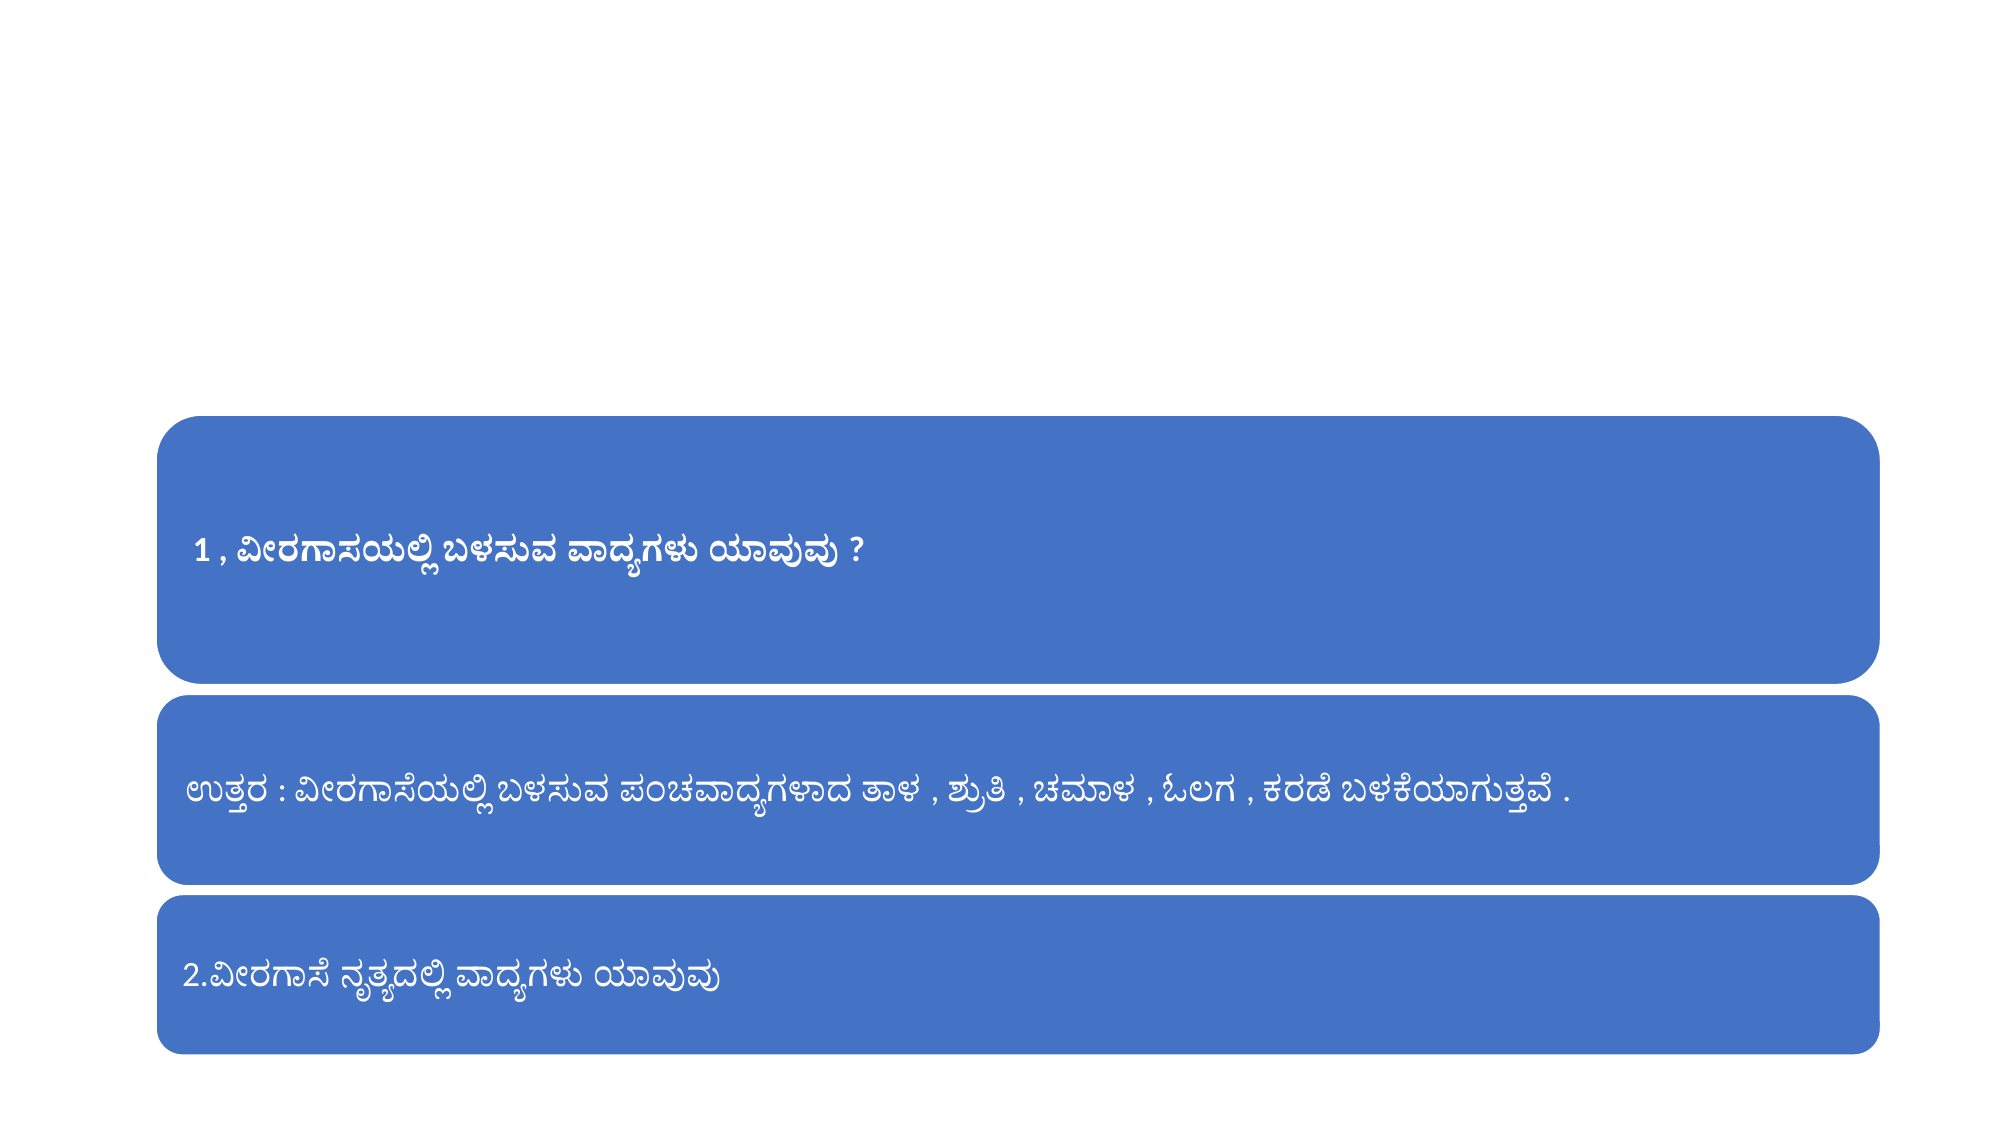

#
1 , ವೀರಗಾಸಯಲ್ಲಿ ಬಳಸುವ ವಾದ್ಯಗಳು ಯಾವುವು ?
ಉತ್ತರ : ವೀರಗಾಸೆಯಲ್ಲಿ ಬಳಸುವ ಪಂಚವಾದ್ಯಗಳಾದ ತಾಳ , ಶ್ರುತಿ , ಚಮಾಳ , ಓಲಗ , ಕರಡೆ ಬಳಕೆಯಾಗುತ್ತವೆ .
2.ವೀರಗಾಸೆ ನೃತ್ಯದಲ್ಲಿ ವಾದ್ಯಗಳು ಯಾವುವು